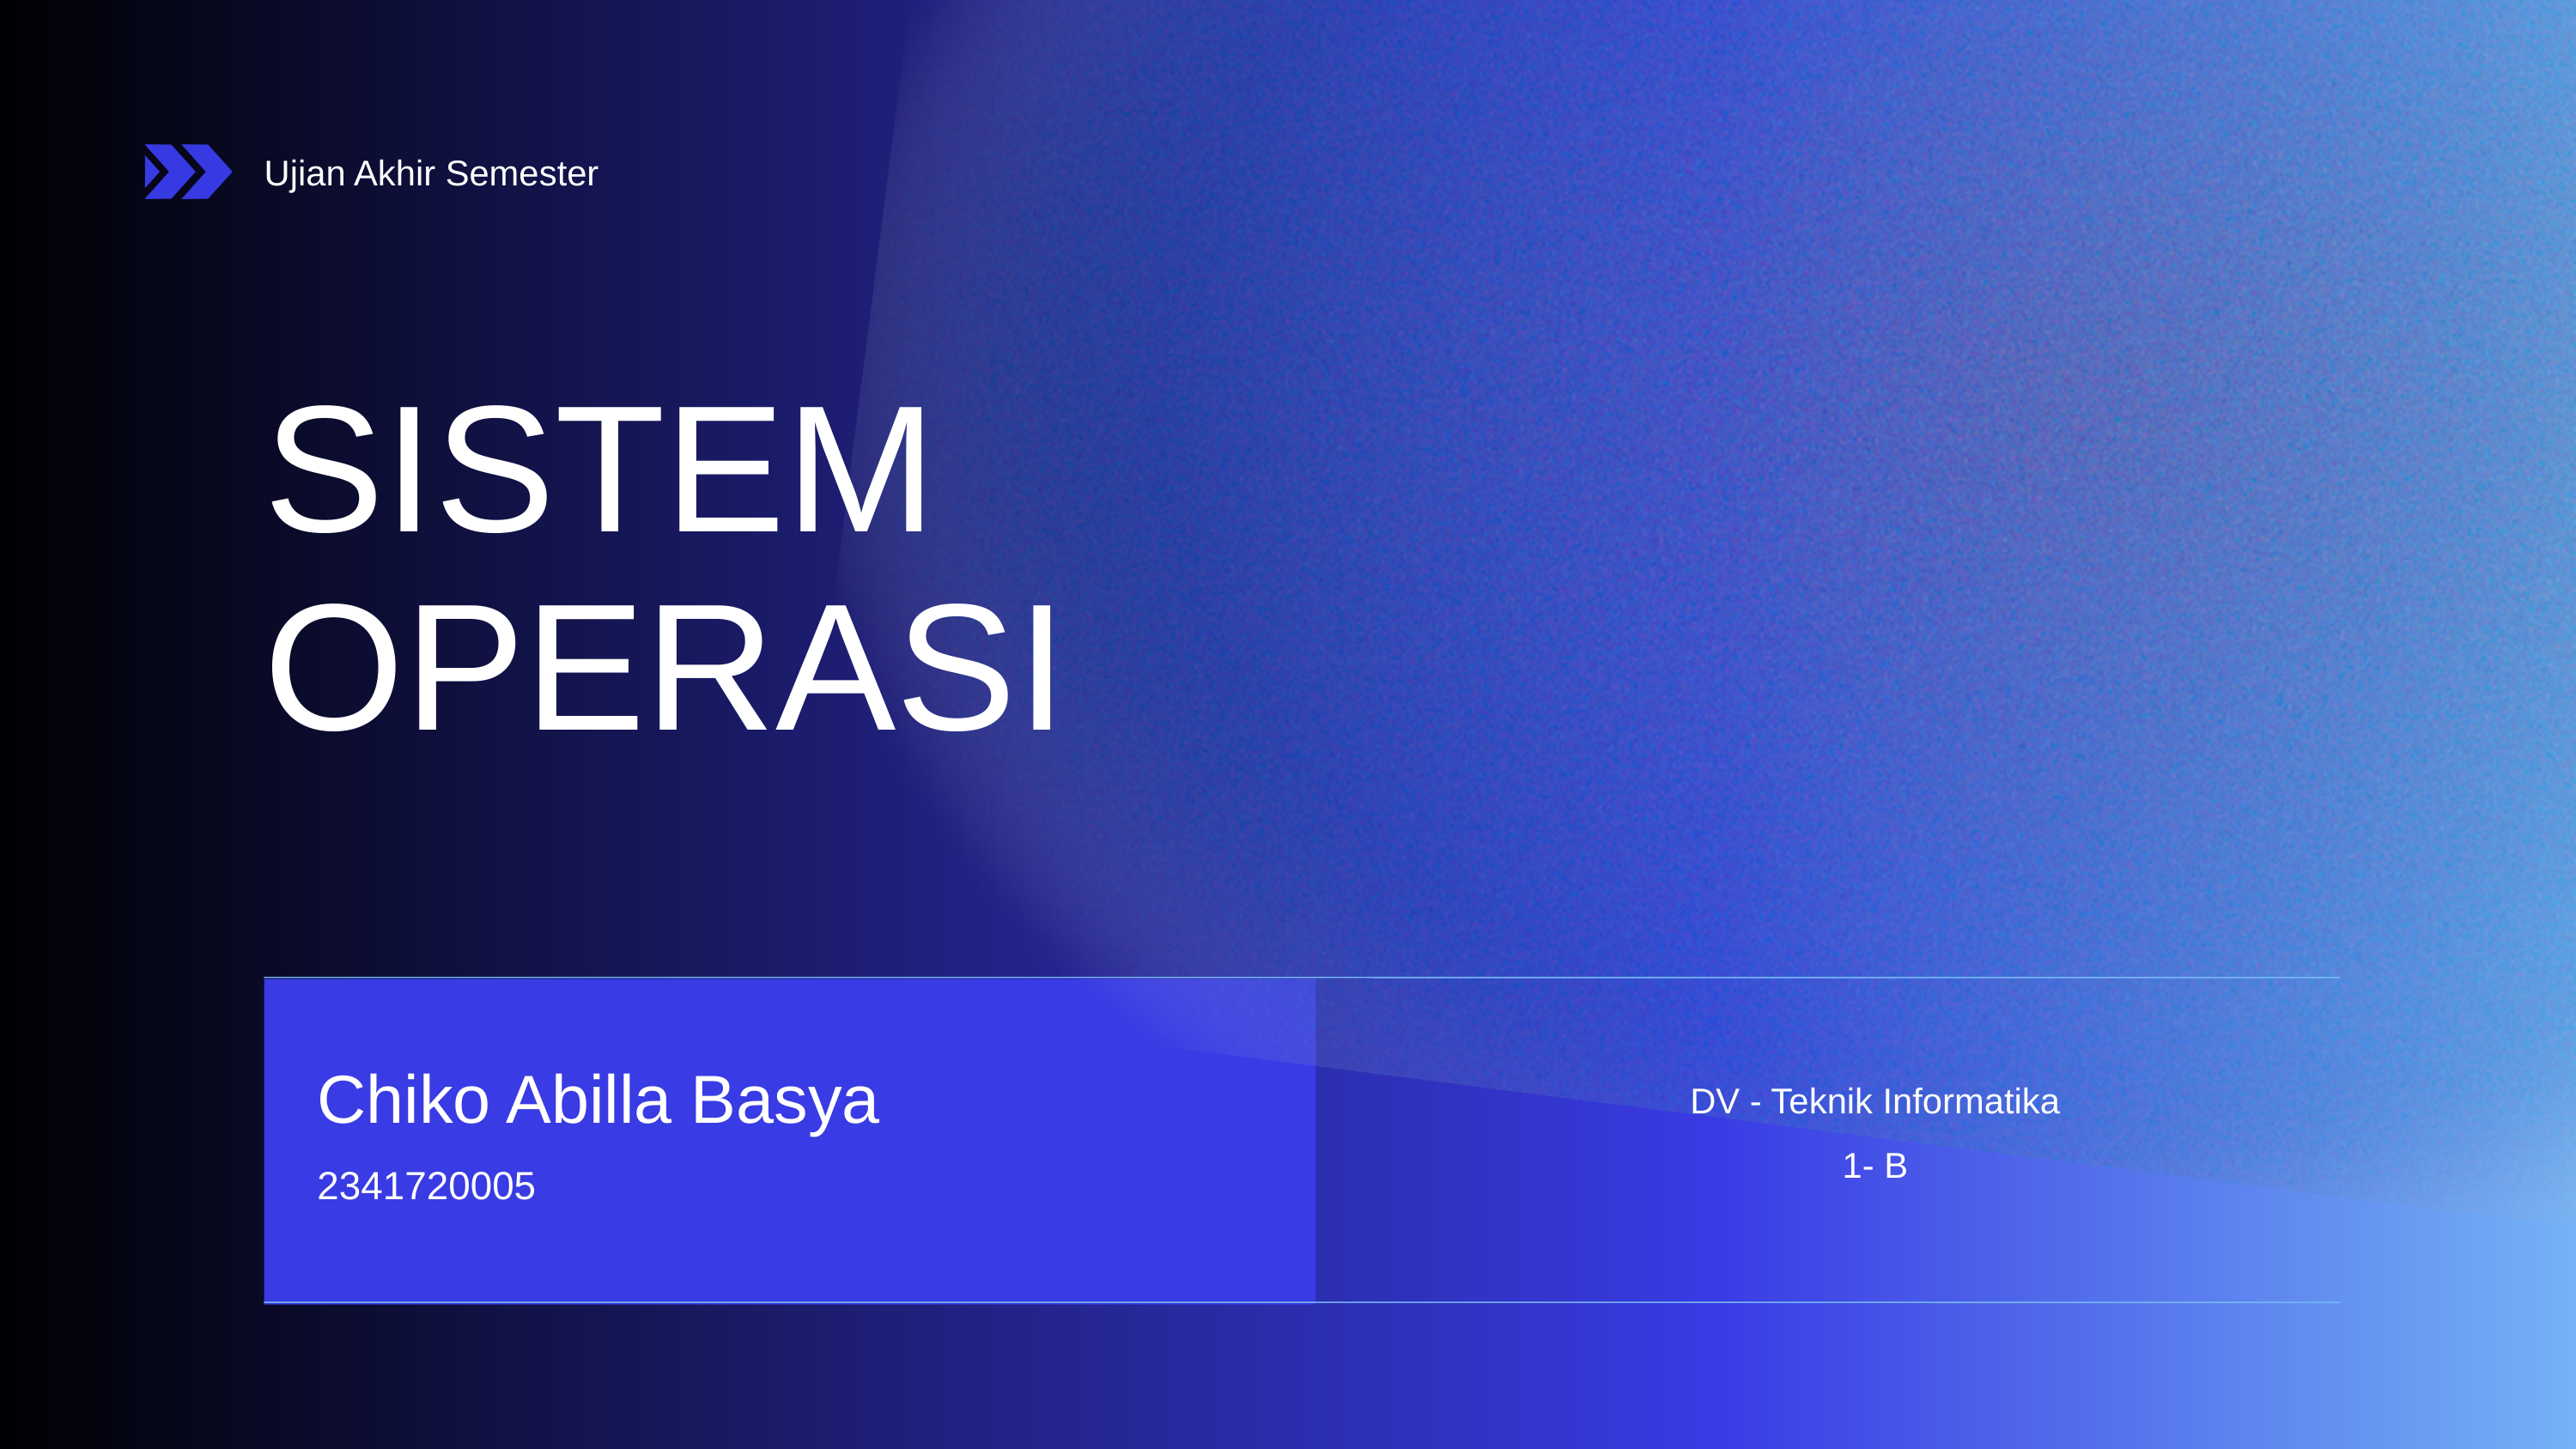

Ujian Akhir Semester
SISTEM
OPERASI

Chiko Abilla Basya
2341720005
DV - Teknik Informatika

1- B